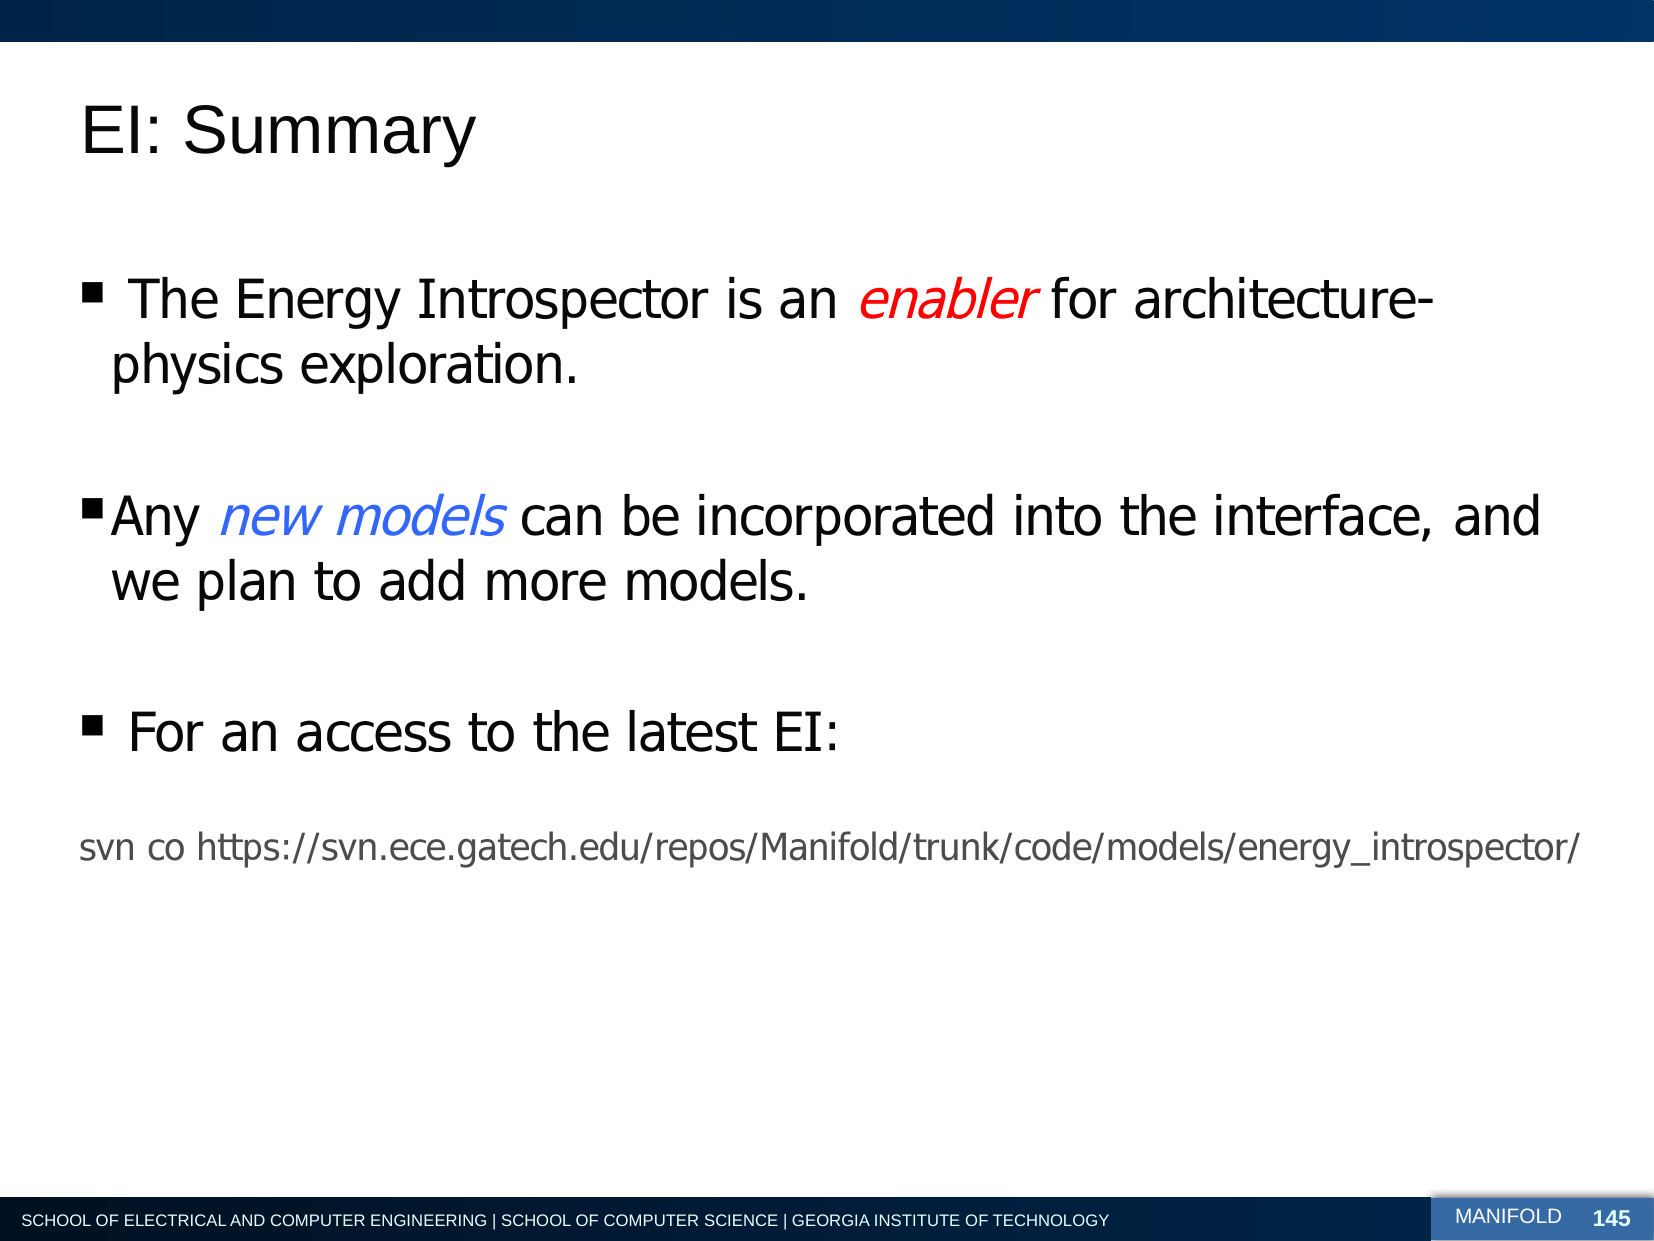

# EI: Summary
 The Energy Introspector is an enabler for architecture-physics exploration.

Any new models can be incorporated into the interface, and we plan to add more models.

 For an access to the latest EI:

svn co https://svn.ece.gatech.edu/repos/Manifold/trunk/code/models/energy_introspector/
145